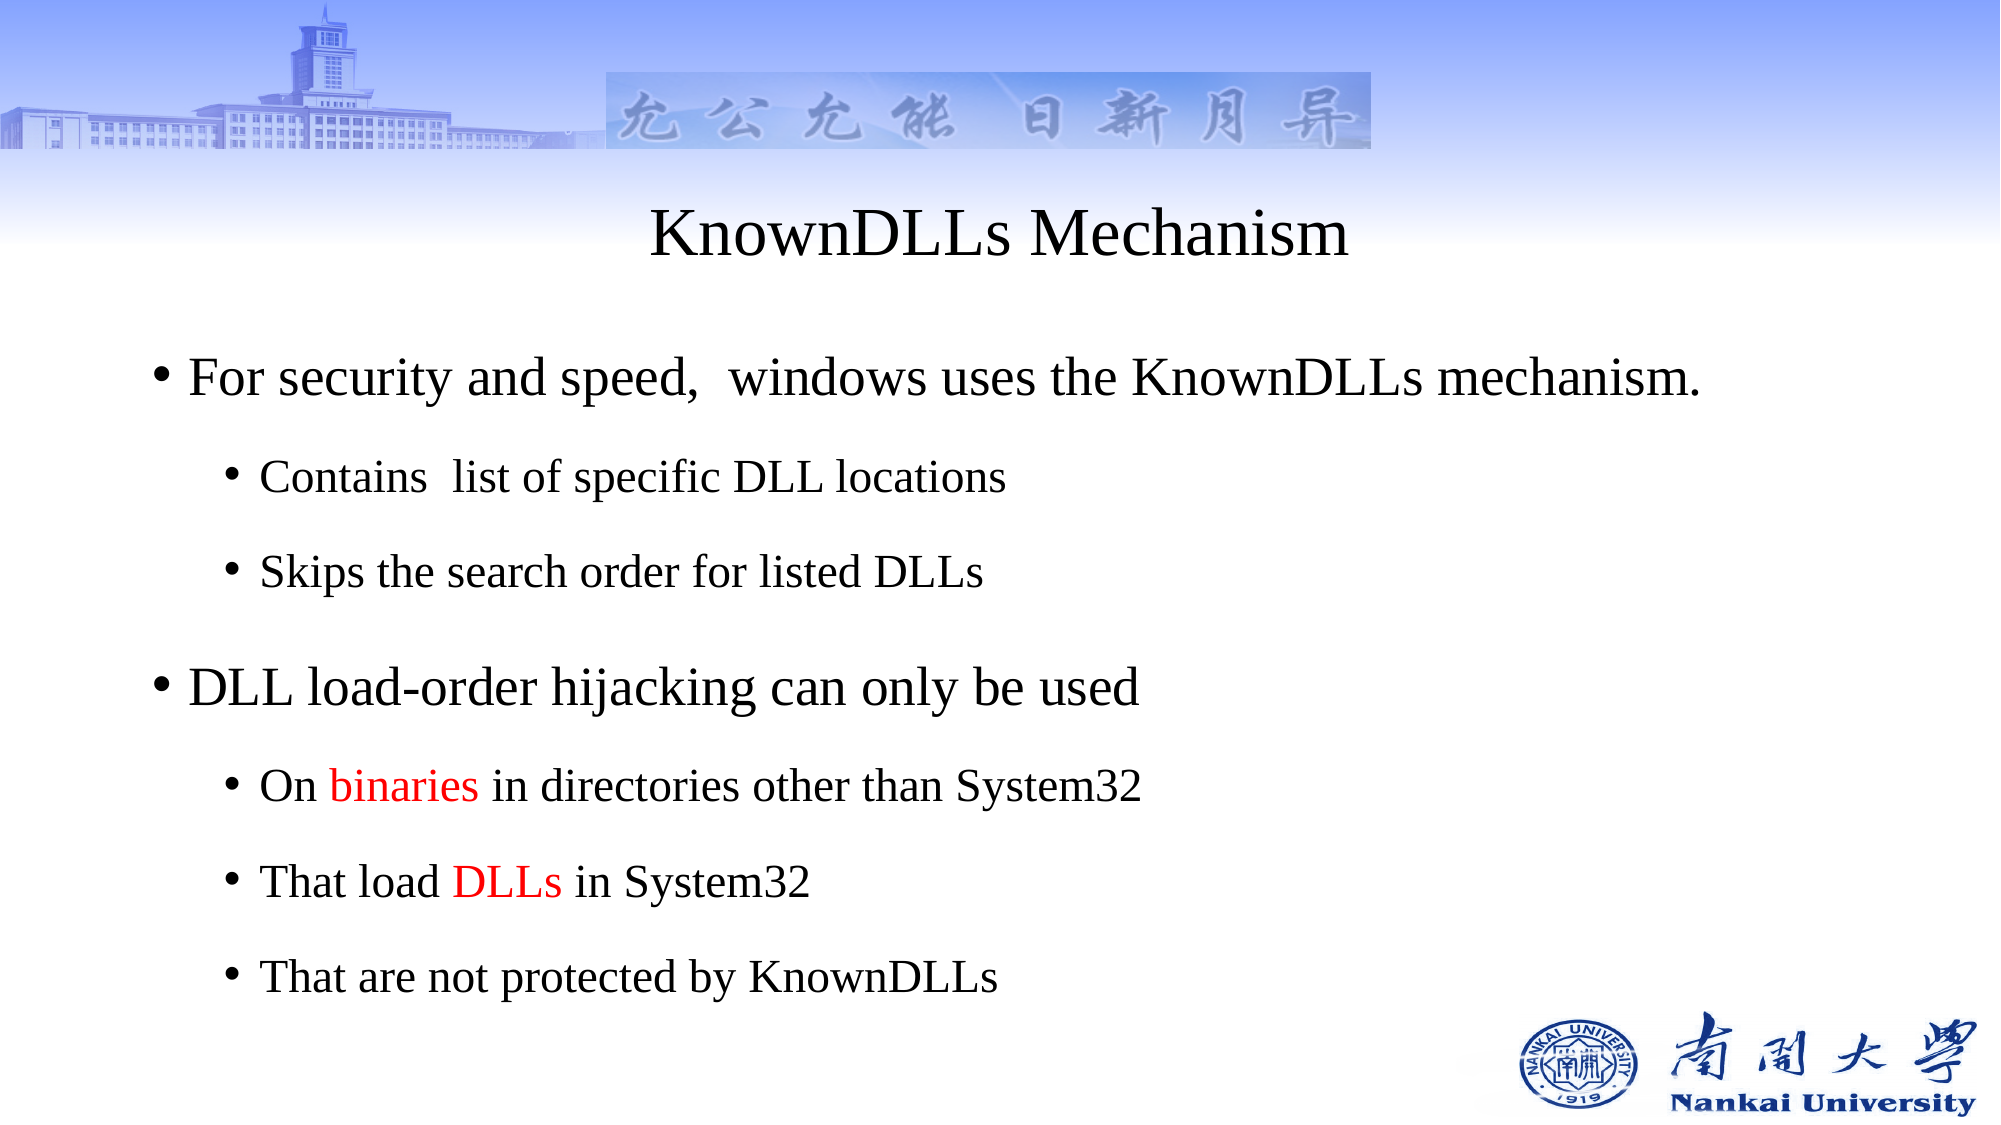

# KnownDLLs Mechanism
For security and speed,  windows uses the KnownDLLs mechanism.
Contains  list of specific DLL locations
Skips the search order for listed DLLs
DLL load-order hijacking can only be used
On binaries in directories other than System32
That load DLLs in System32
That are not protected by KnownDLLs